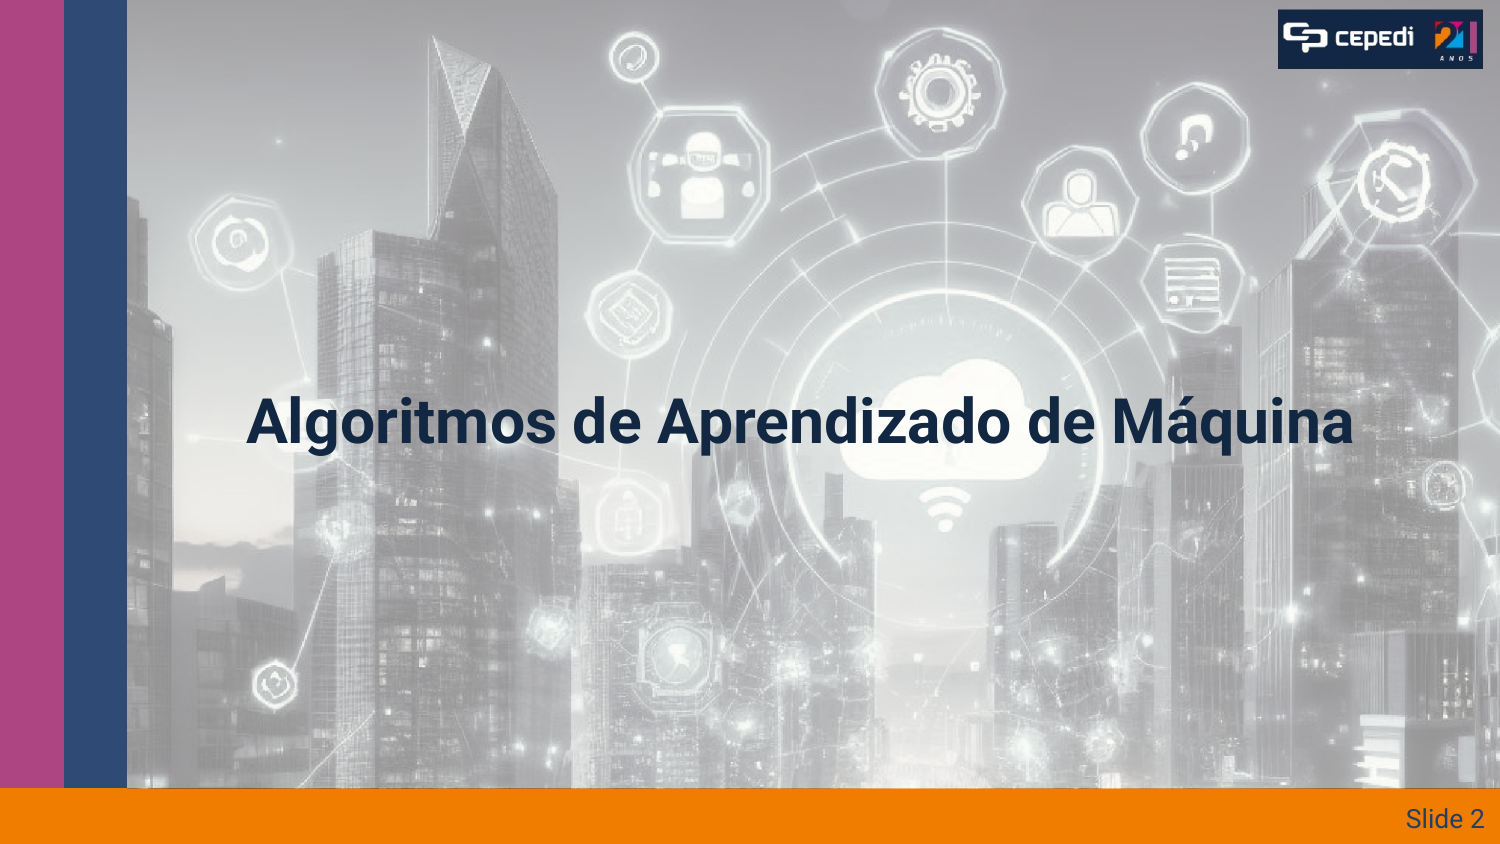

# Algoritmos de Aprendizado de Máquina
Slide 2